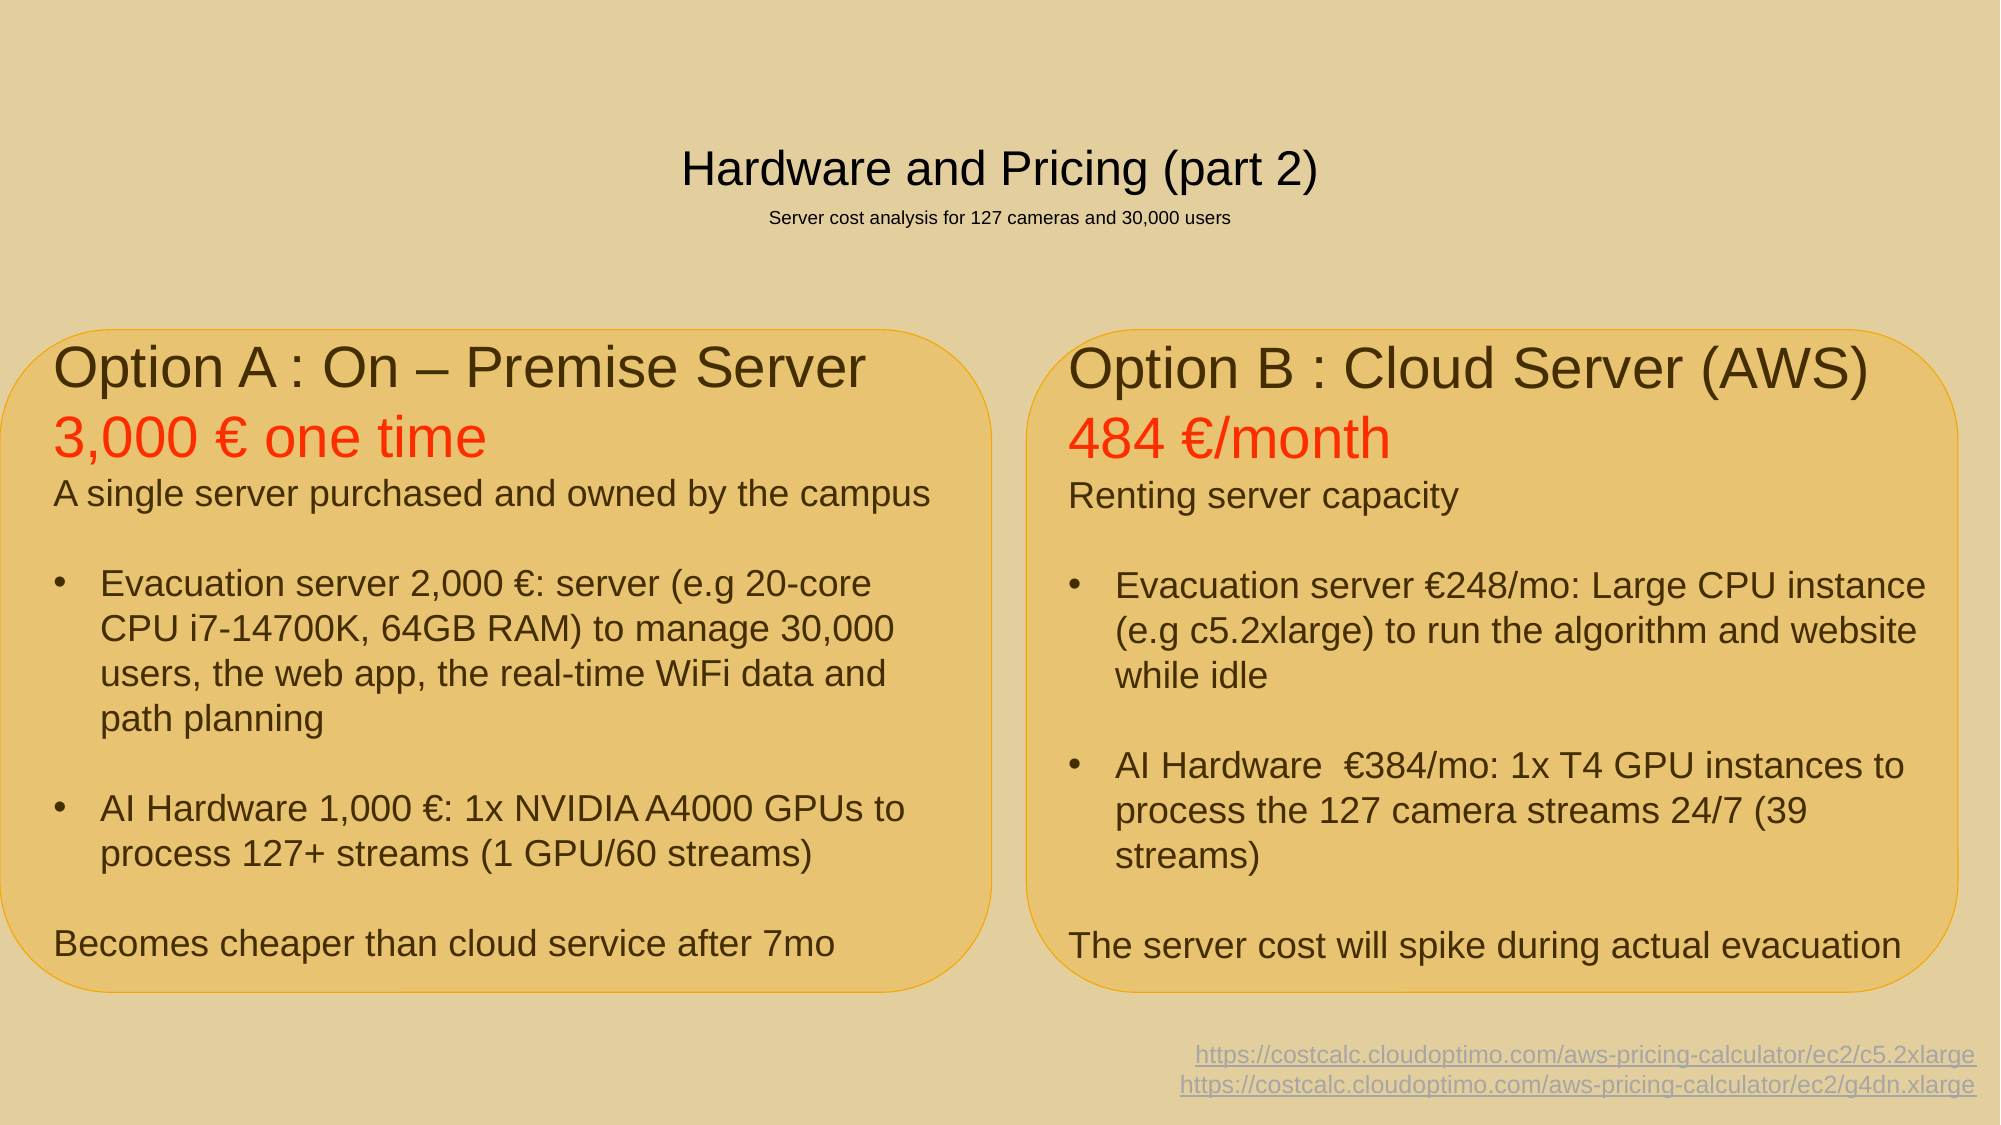

# Hardware and Pricing (part 2) Server cost analysis for 127 cameras and 30,000 users
Option A : On – Premise Server
3,000 € one time
A single server purchased and owned by the campus

Evacuation server 2,000 €: server (e.g 20-core CPU i7-14700K, 64GB RAM) to manage 30,000 users, the web app, the real-time WiFi data and path planning

AI Hardware 1,000 €: 1x NVIDIA A4000 GPUs to process 127+ streams (1 GPU/60 streams)

Becomes cheaper than cloud service after 7mo

Option B : Cloud Server (AWS)  484 €/month
Renting server capacity

Evacuation server €248/mo: Large CPU instance (e.g c5.2xlarge) to run the algorithm and website while idle

AI Hardware  €384/mo: 1x T4 GPU instances to process the 127 camera streams 24/7 (39 streams)

The server cost will spike during actual evacuation

https://costcalc.cloudoptimo.com/aws-pricing-calculator/ec2/c5.2xlarge
https://costcalc.cloudoptimo.com/aws-pricing-calculator/ec2/g4dn.xlarge